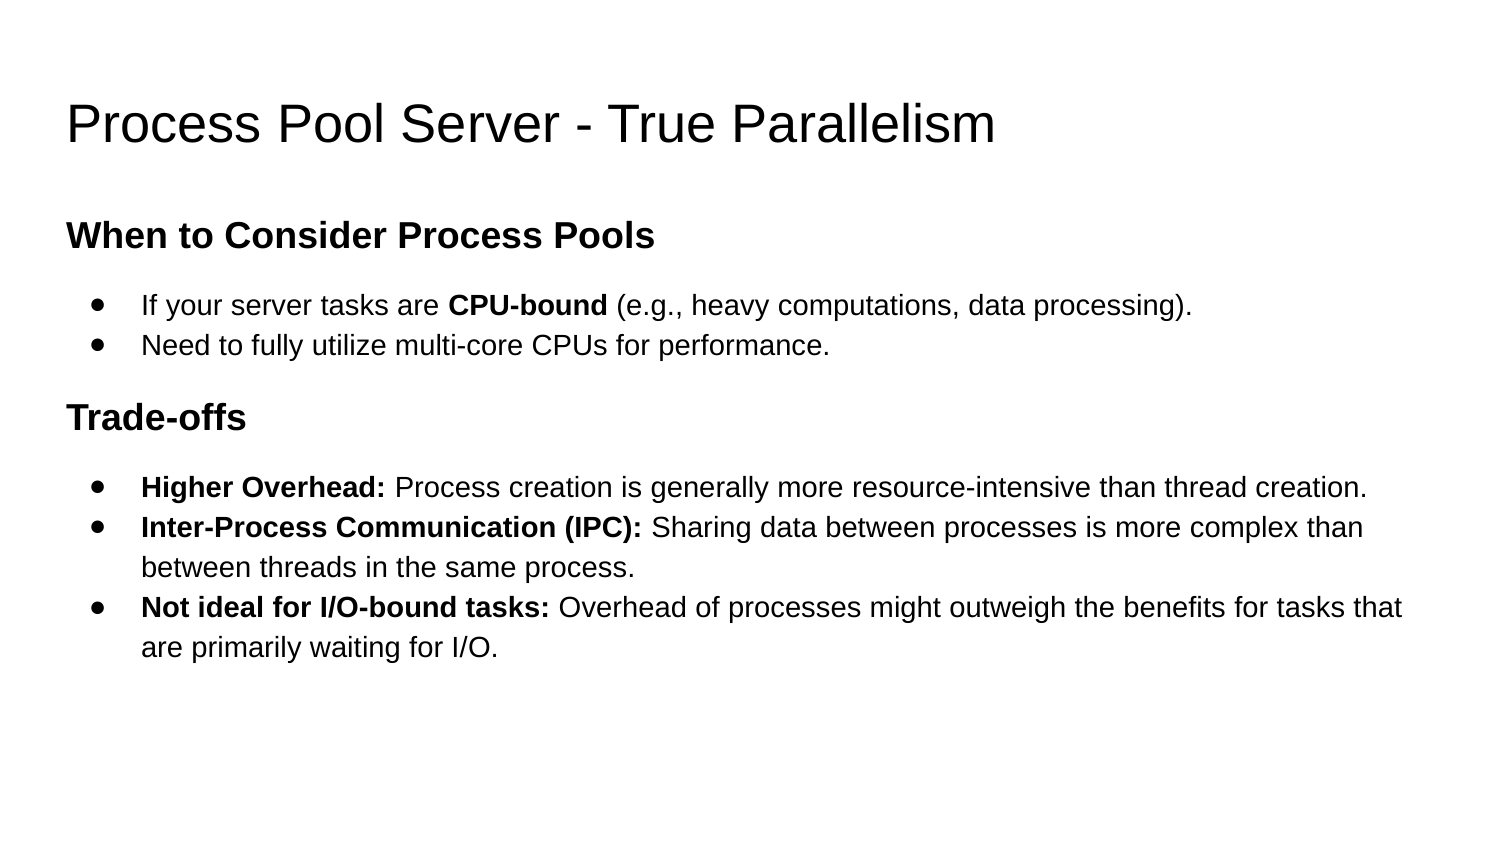

# Process Pool Server - True Parallelism
When to Consider Process Pools
If your server tasks are CPU-bound (e.g., heavy computations, data processing).
Need to fully utilize multi-core CPUs for performance.
Trade-offs
Higher Overhead: Process creation is generally more resource-intensive than thread creation.
Inter-Process Communication (IPC): Sharing data between processes is more complex than between threads in the same process.
Not ideal for I/O-bound tasks: Overhead of processes might outweigh the benefits for tasks that are primarily waiting for I/O.